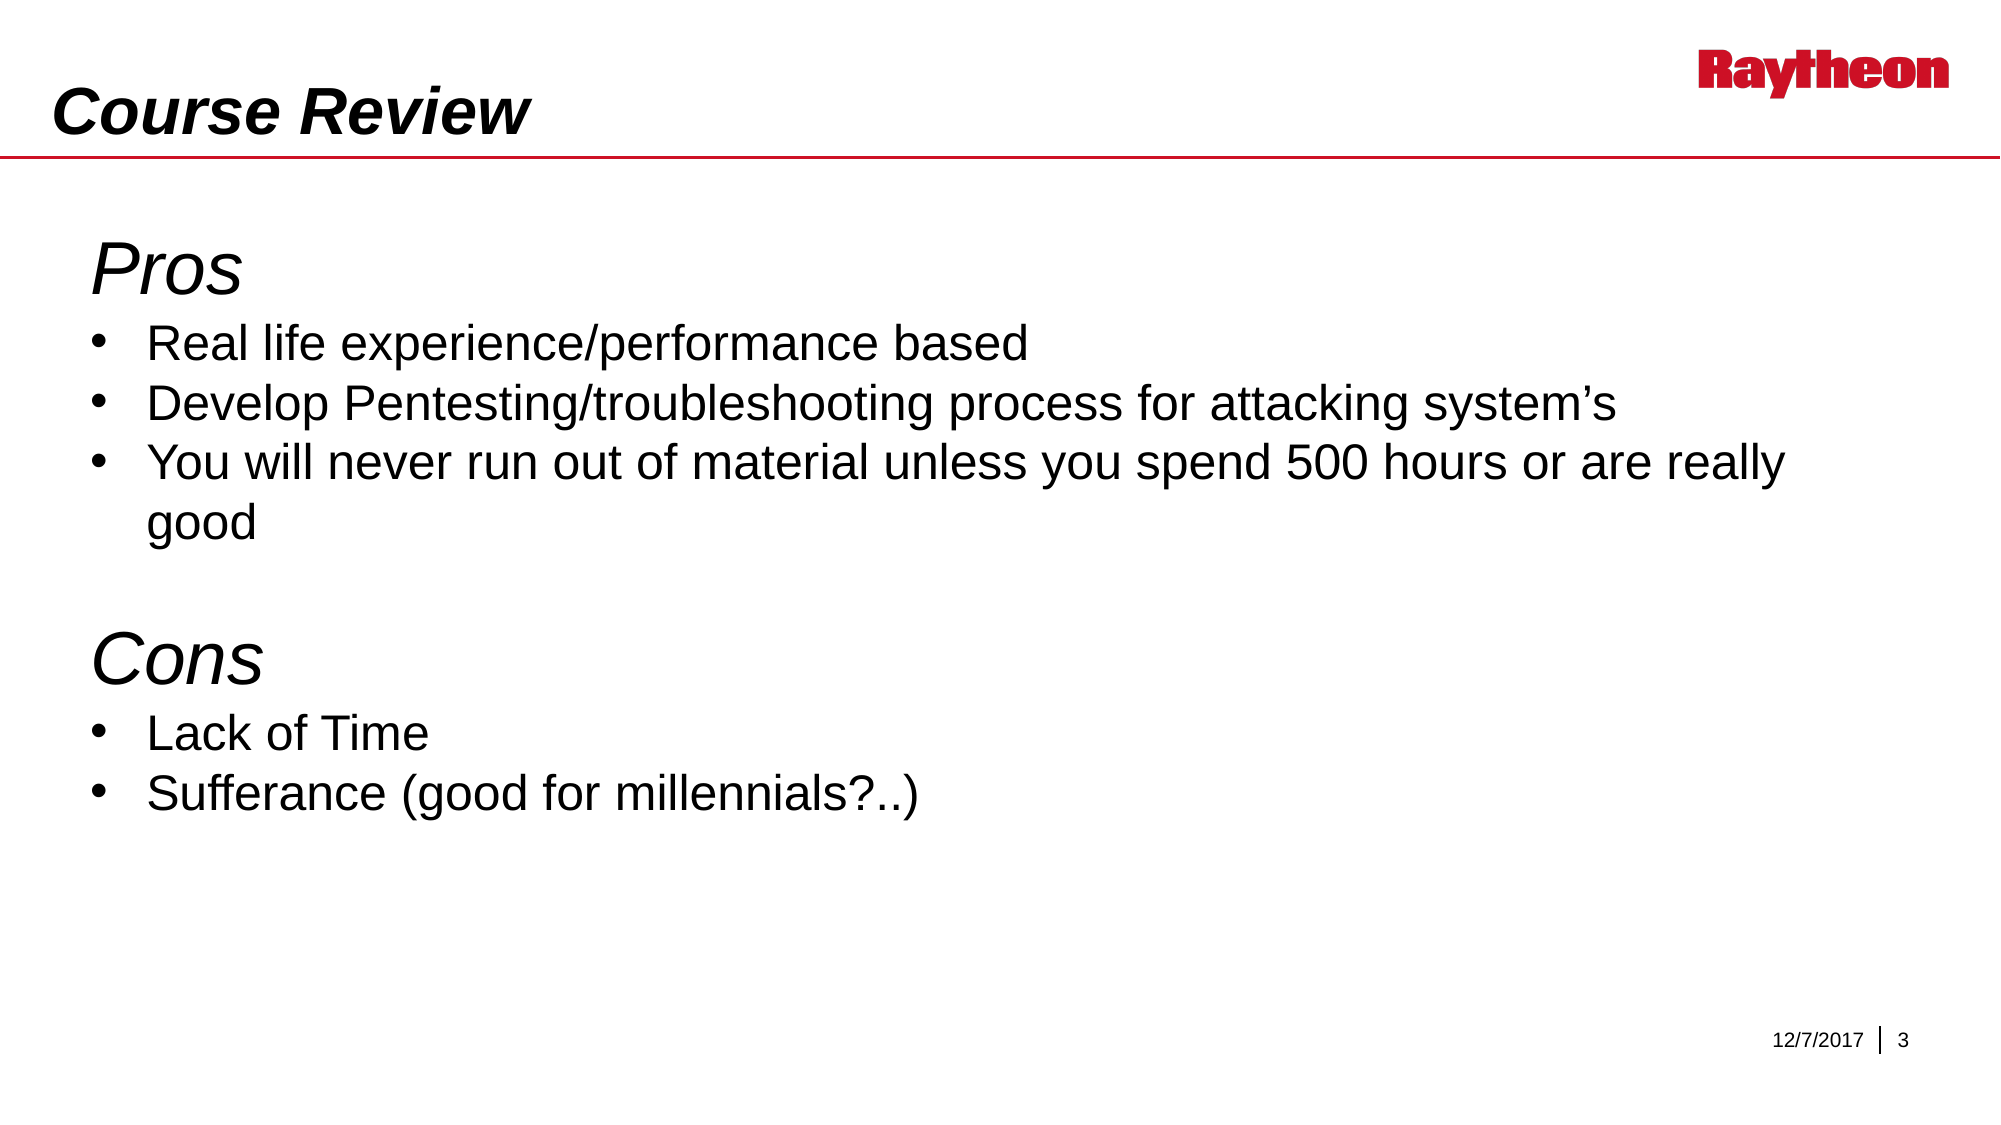

# Course Review
Pros
Real life experience/performance based
Develop Pentesting/troubleshooting process for attacking system’s
You will never run out of material unless you spend 500 hours or are really good

Cons
Lack of Time
Sufferance (good for millennials?..)

12/7/2017
3